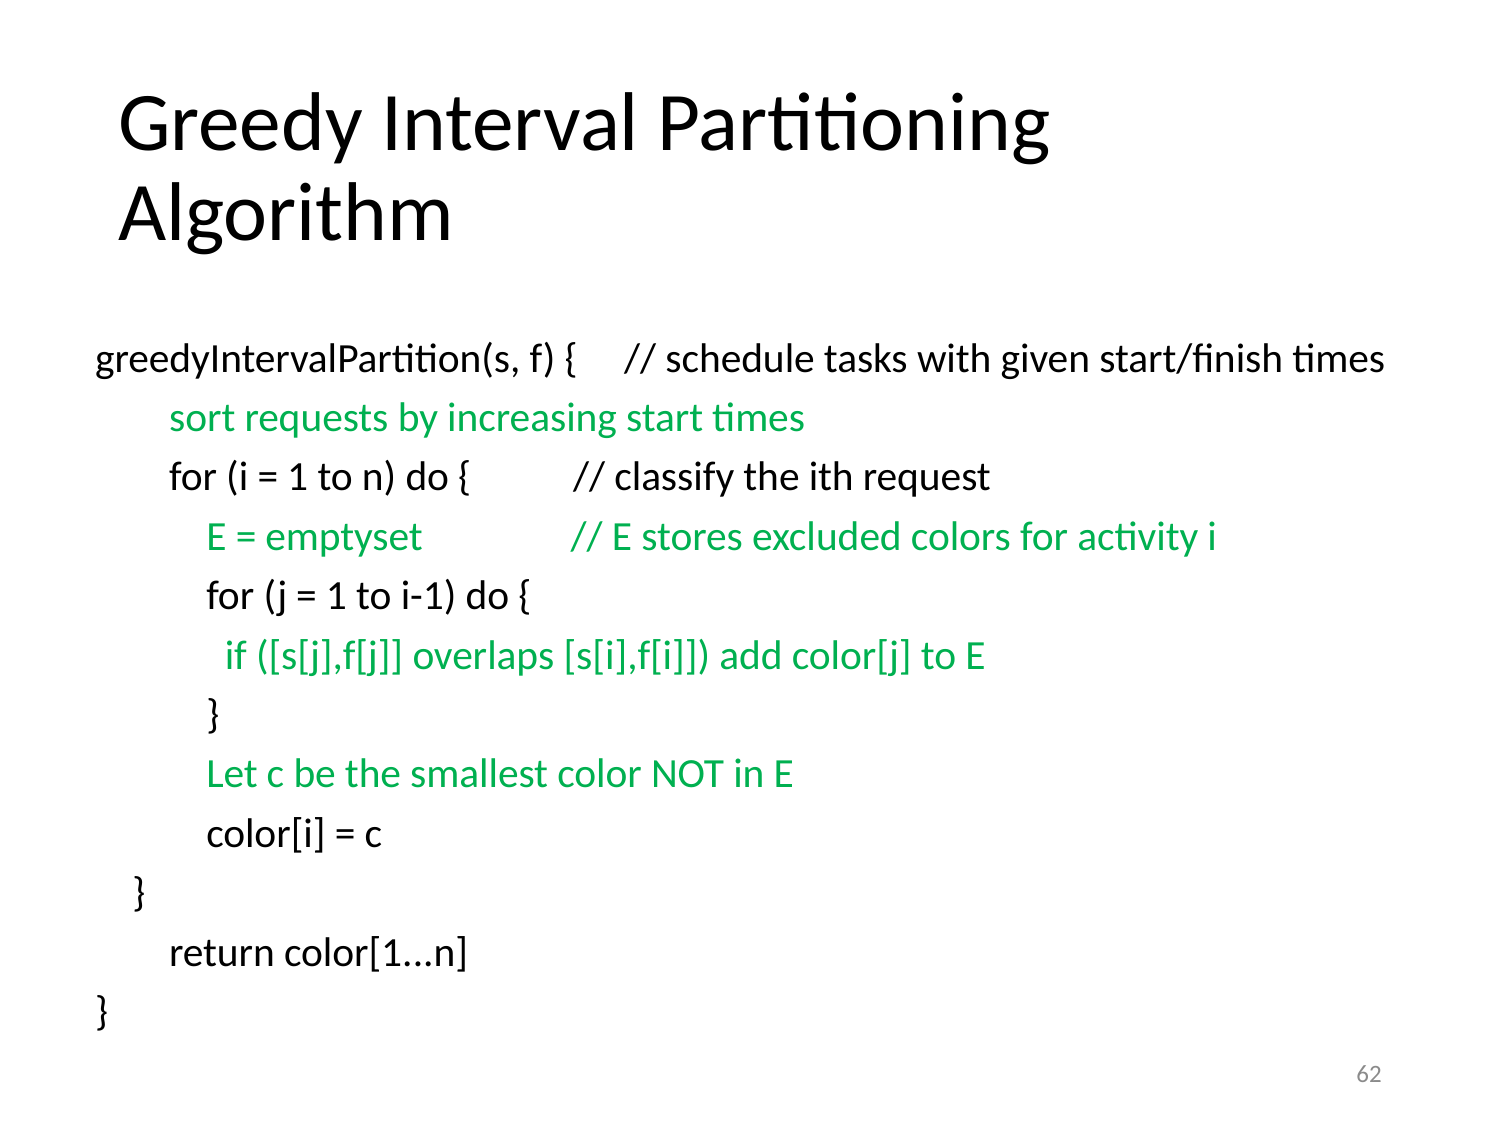

# Greedy Interval Partitioning Algorithm
greedyIntervalPartition(s, f) {     // schedule tasks with given start/finish times
        sort requests by increasing start times
        for (i = 1 to n) do {           // classify the ith request
            E = emptyset                // E stores excluded colors for activity i
            for (j = 1 to i-1) do {
              if ([s[j],f[j]] overlaps [s[i],f[i]]) add color[j] to E
            }
            Let c be the smallest color NOT in E
            color[i] = c
    }
        return color[1...n]
}

62